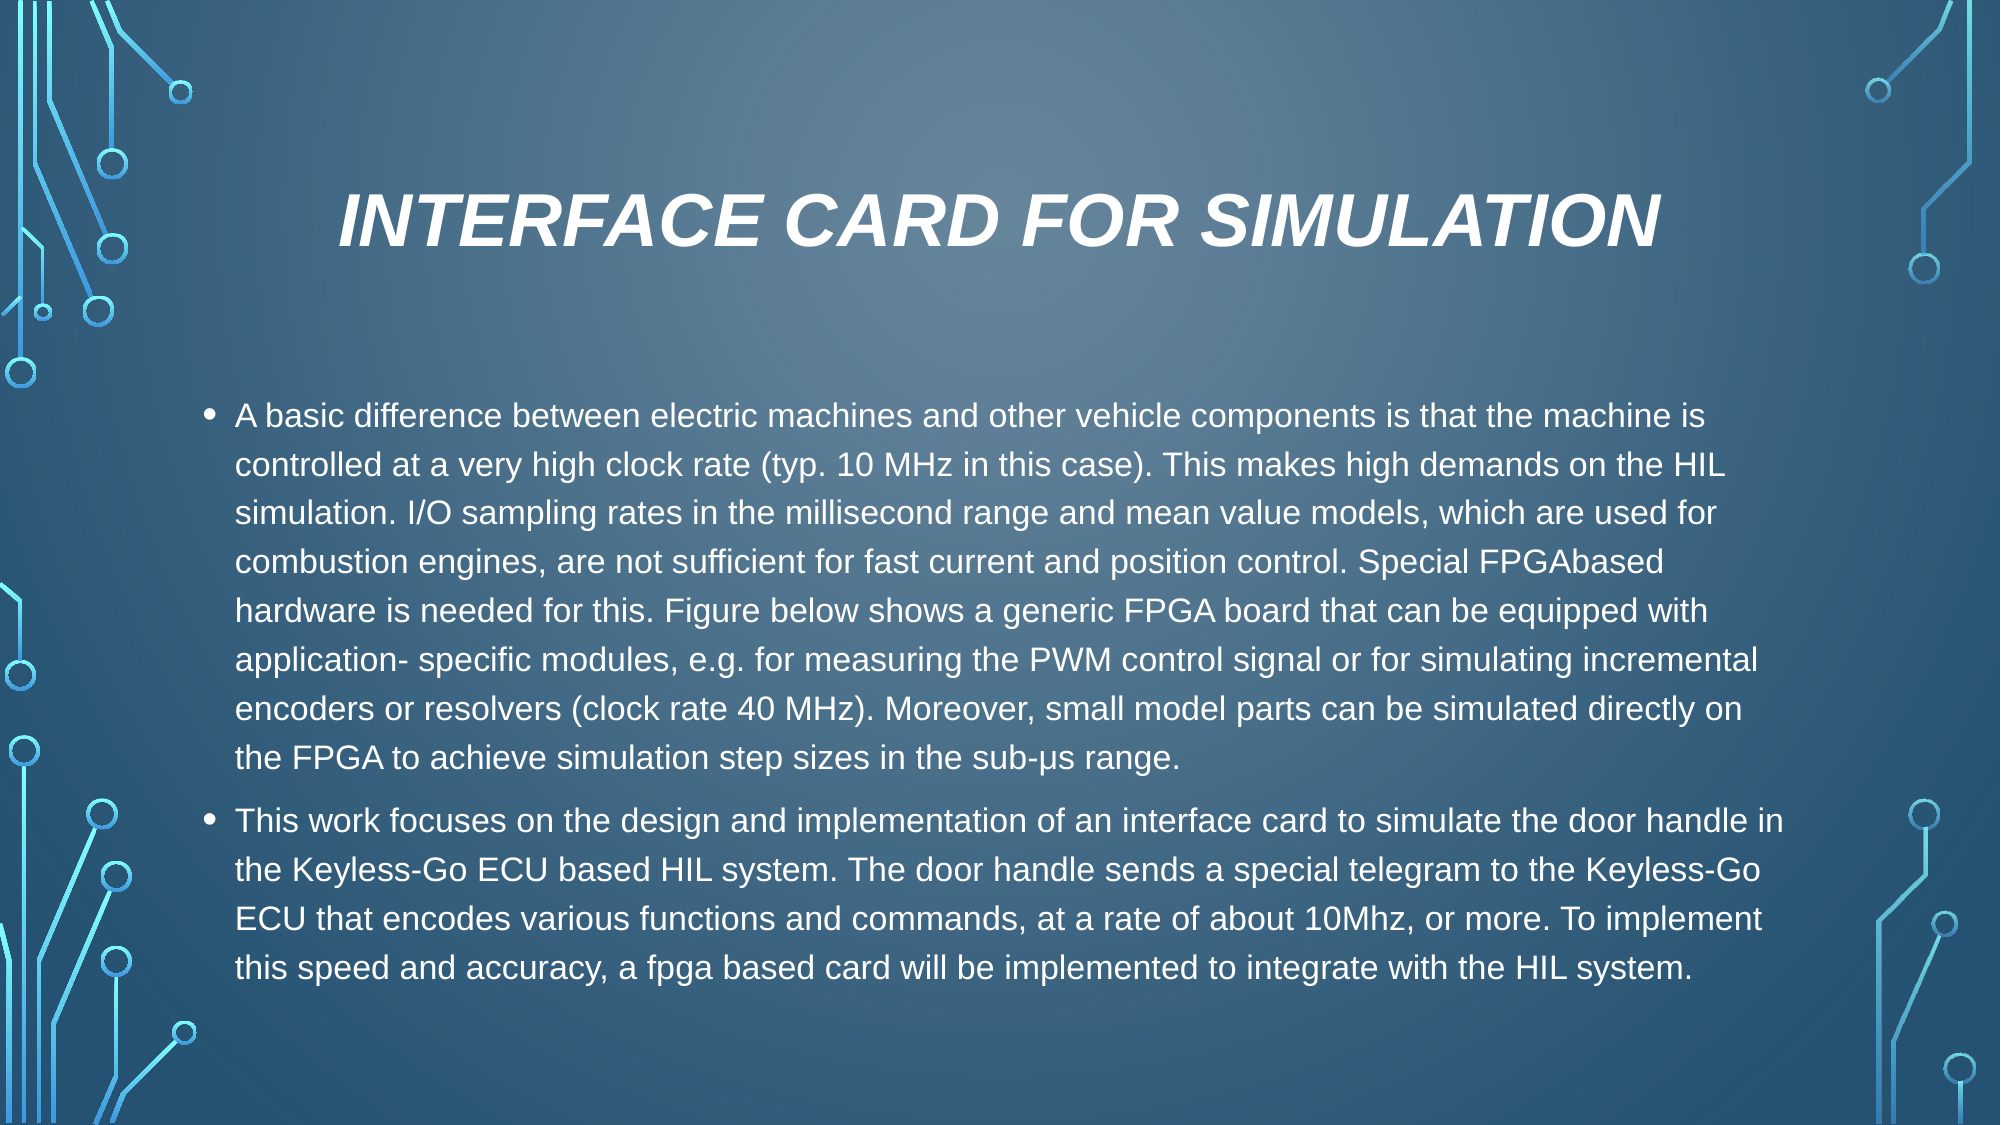

# Interface Card for Simulation
A basic difference between electric machines and other vehicle components is that the machine is controlled at a very high clock rate (typ. 10 MHz in this case). This makes high demands on the HIL simulation. I/O sampling rates in the millisecond range and mean value models, which are used for combustion engines, are not sufficient for fast current and position control. Special FPGAbased hardware is needed for this. Figure below shows a generic FPGA board that can be equipped with application- specific modules, e.g. for measuring the PWM control signal or for simulating incremental encoders or resolvers (clock rate 40 MHz). Moreover, small model parts can be simulated directly on the FPGA to achieve simulation step sizes in the sub-μs range.
This work focuses on the design and implementation of an interface card to simulate the door handle in the Keyless-Go ECU based HIL system. The door handle sends a special telegram to the Keyless-Go ECU that encodes various functions and commands, at a rate of about 10Mhz, or more. To implement this speed and accuracy, a fpga based card will be implemented to integrate with the HIL system.